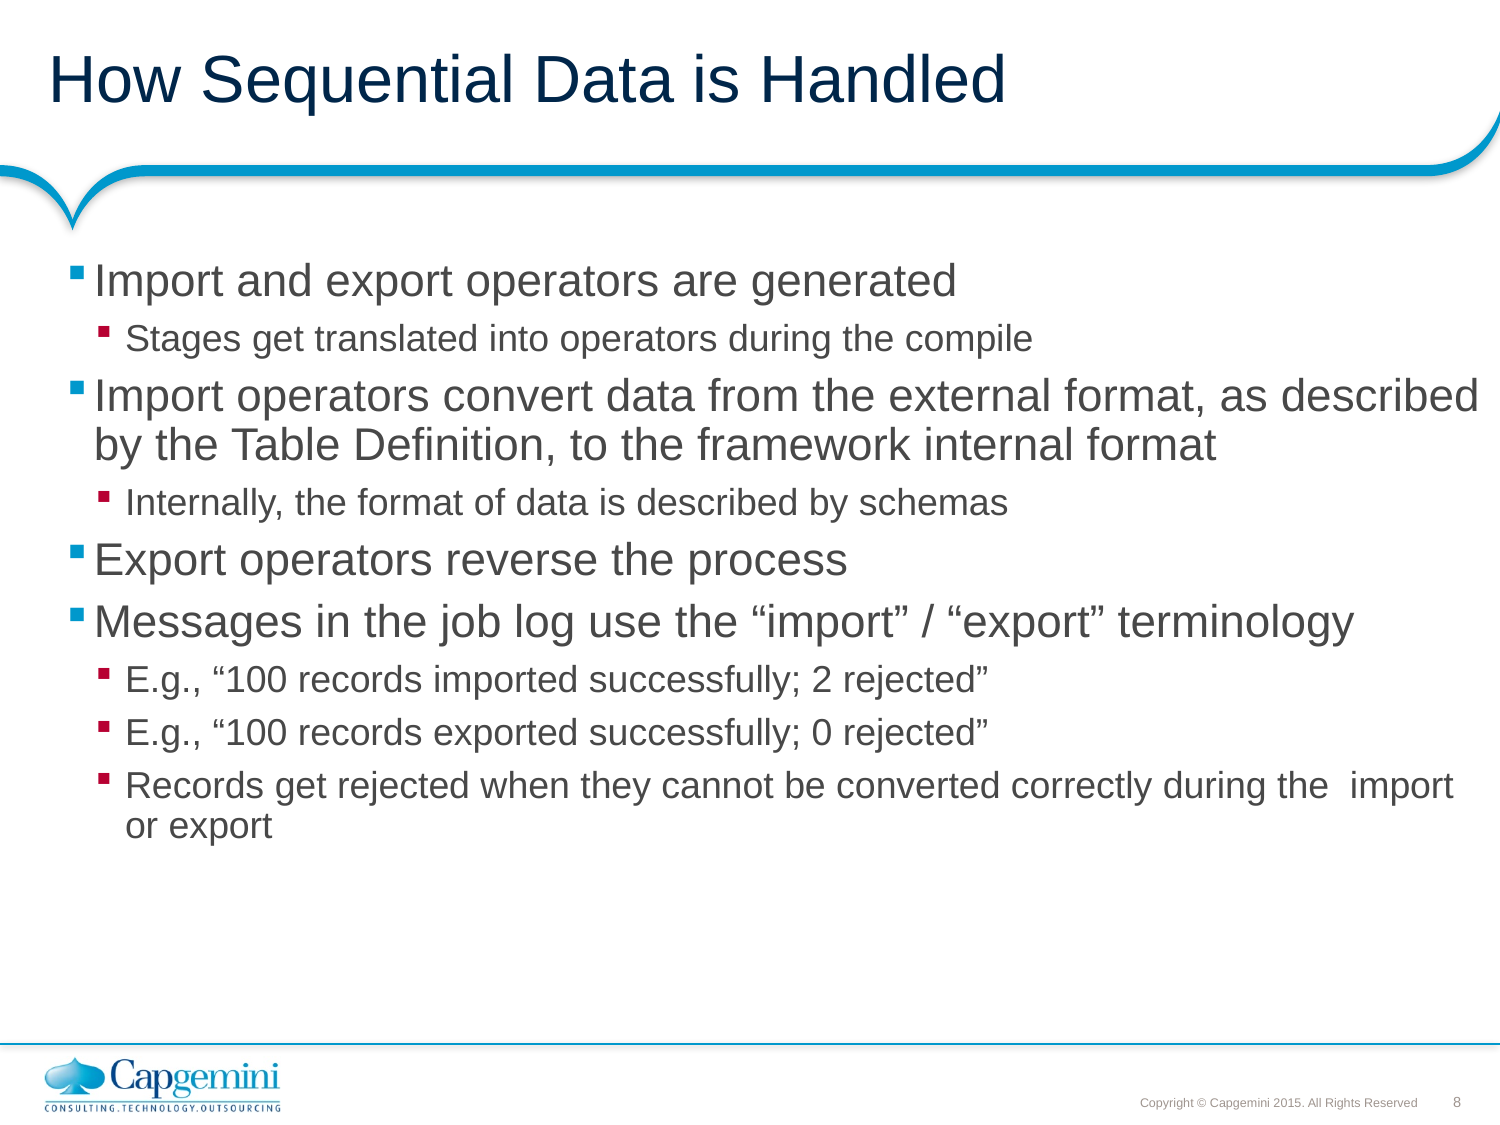

# How Sequential Data is Handled
Import and export operators are generated
Stages get translated into operators during the compile
Import operators convert data from the external format, as described by the Table Definition, to the framework internal format
Internally, the format of data is described by schemas
Export operators reverse the process
Messages in the job log use the “import” / “export” terminology
E.g., “100 records imported successfully; 2 rejected”
E.g., “100 records exported successfully; 0 rejected”
Records get rejected when they cannot be converted correctly during the  import or export